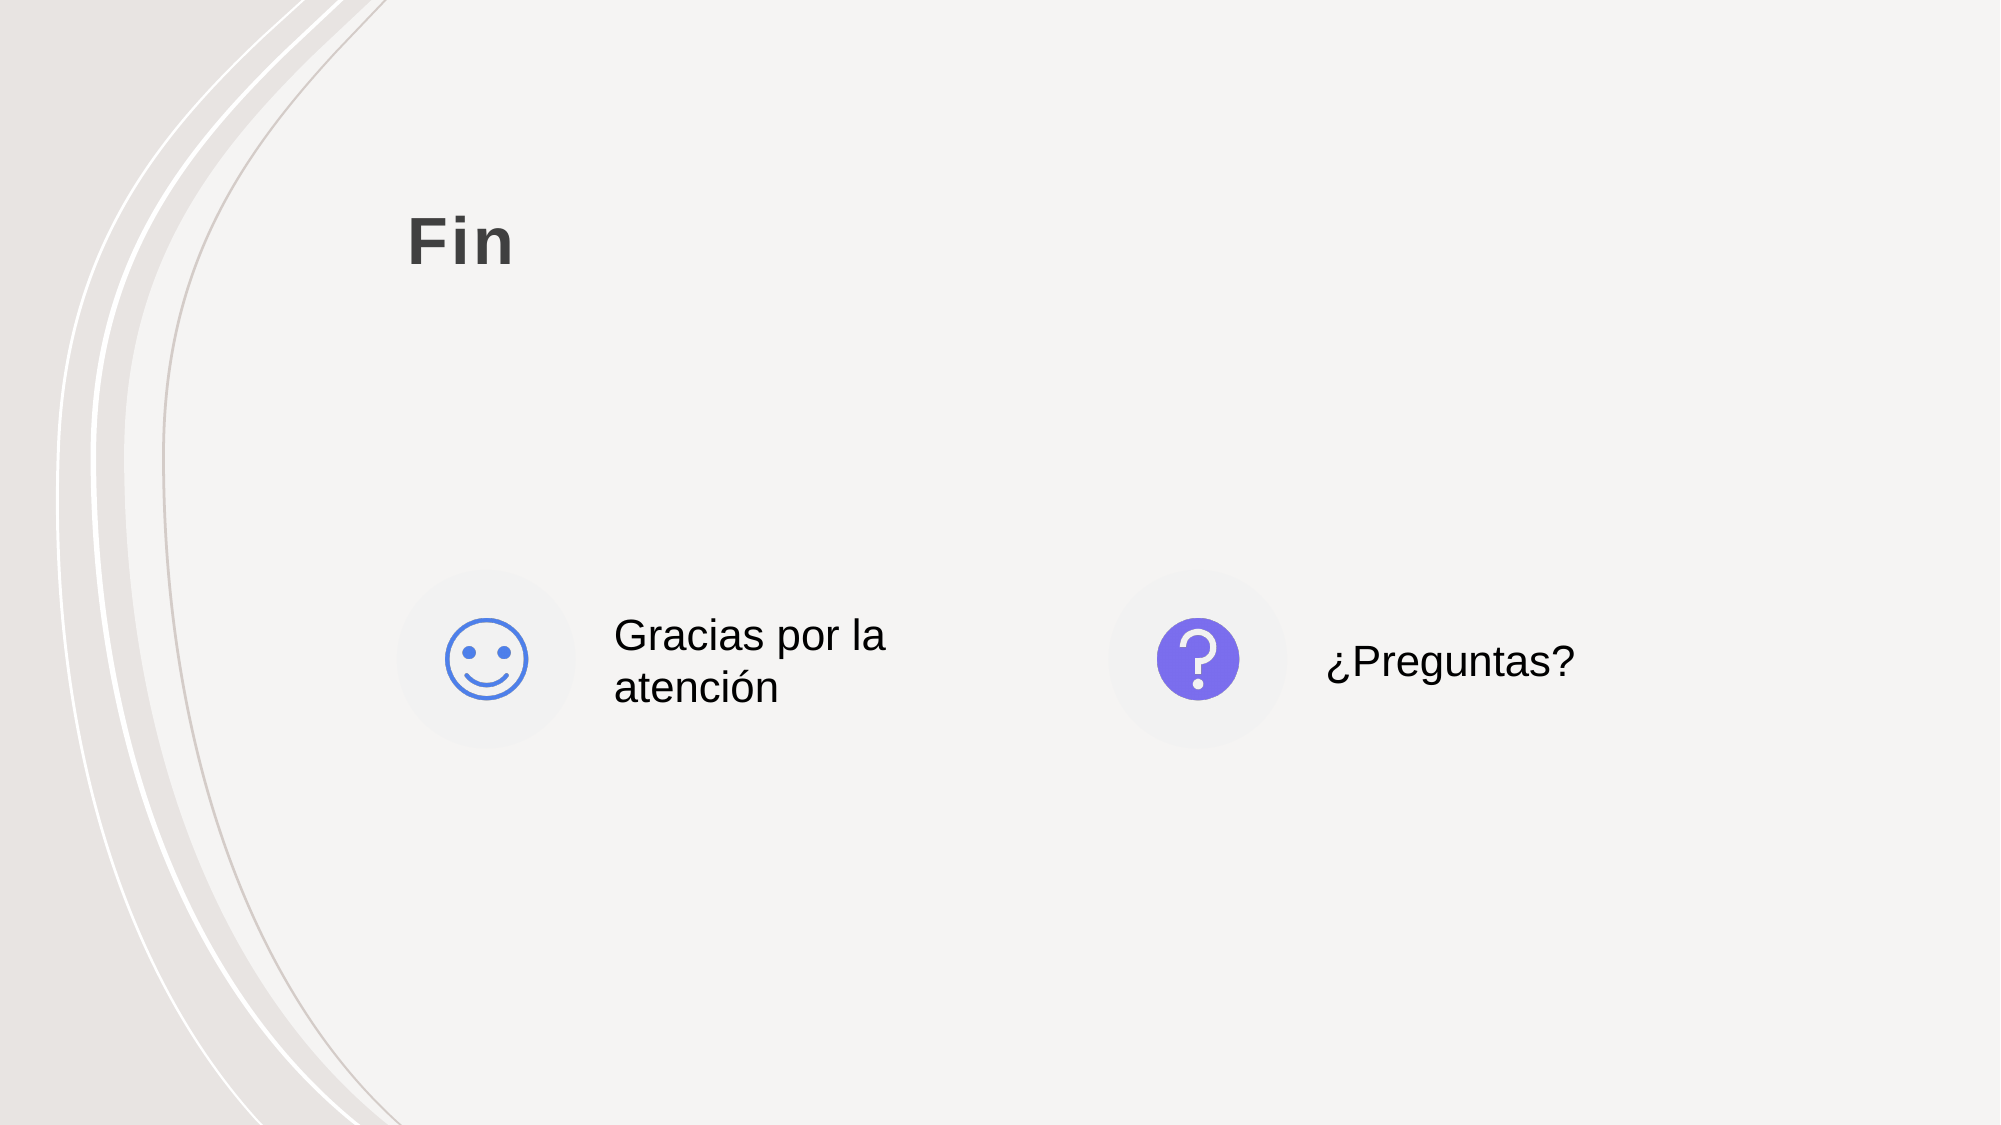

# Fin
Gracias por la atención
¿Preguntas?